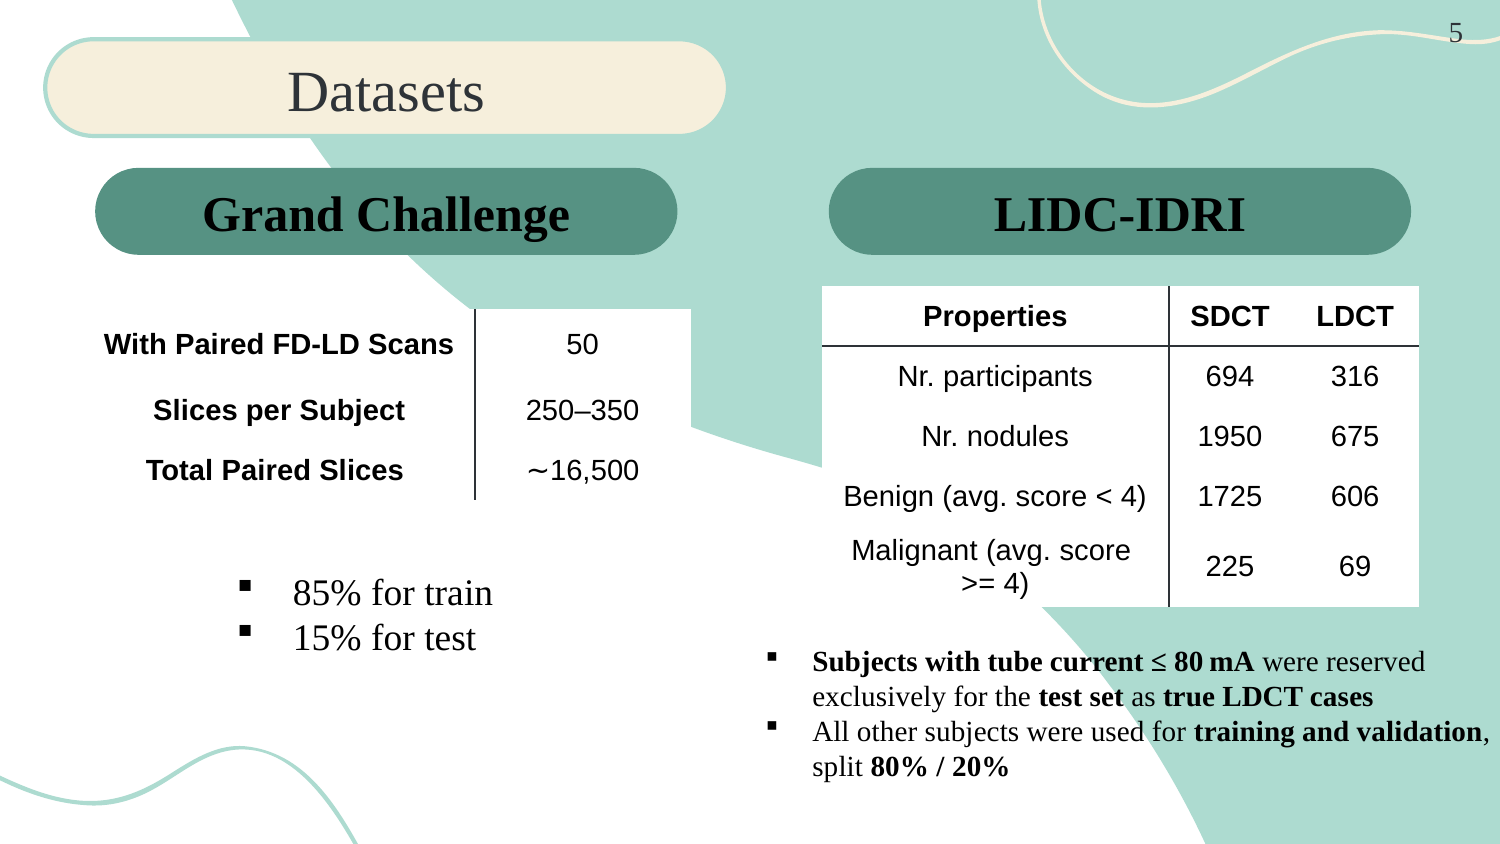

5
Datasets
Grand Challenge
LIDC-IDRI
| Properties | SDCT | LDCT |
| --- | --- | --- |
| Nr. participants | 694 | 316 |
| Nr. nodules | 1950 | 675 |
| Benign (avg. score < 4) | 1725 | 606 |
| Malignant (avg. score >= 4) | 225 | 69 |
| With Paired FD-LD Scans | 50 |
| --- | --- |
| Slices per Subject | 250–350 |
| Total Paired Slices | ∼16,500 |
85% for train
15% for test
Subjects with tube current ≤ 80 mA were reserved exclusively for the test set as true LDCT cases
All other subjects were used for training and validation, split 80% / 20%